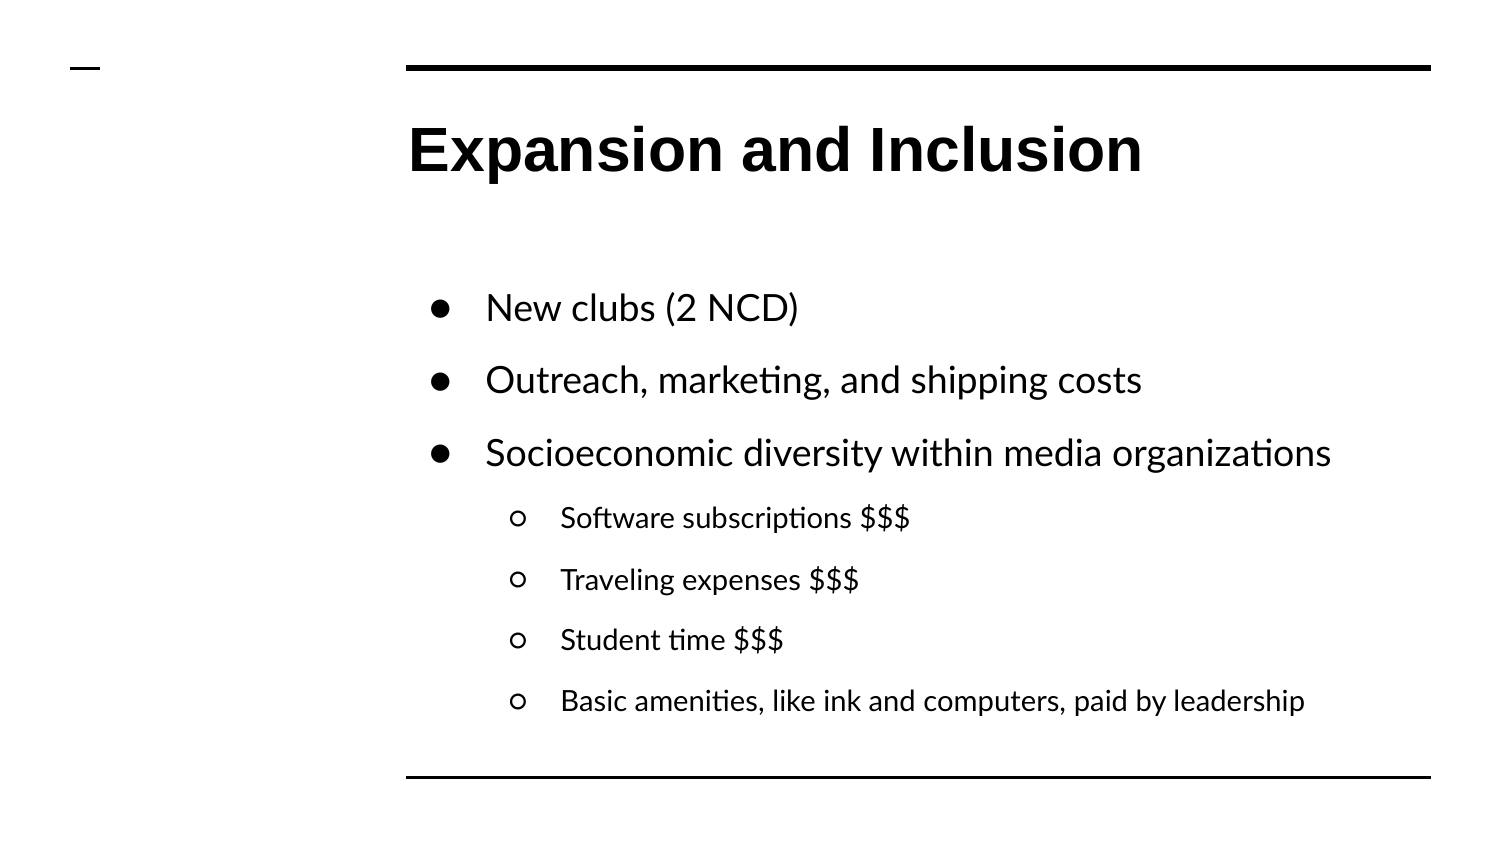

# Expansion and Inclusion
New clubs (2 NCD)
Outreach, marketing, and shipping costs
Socioeconomic diversity within media organizations
Software subscriptions $$$
Traveling expenses $$$
Student time $$$
Basic amenities, like ink and computers, paid by leadership